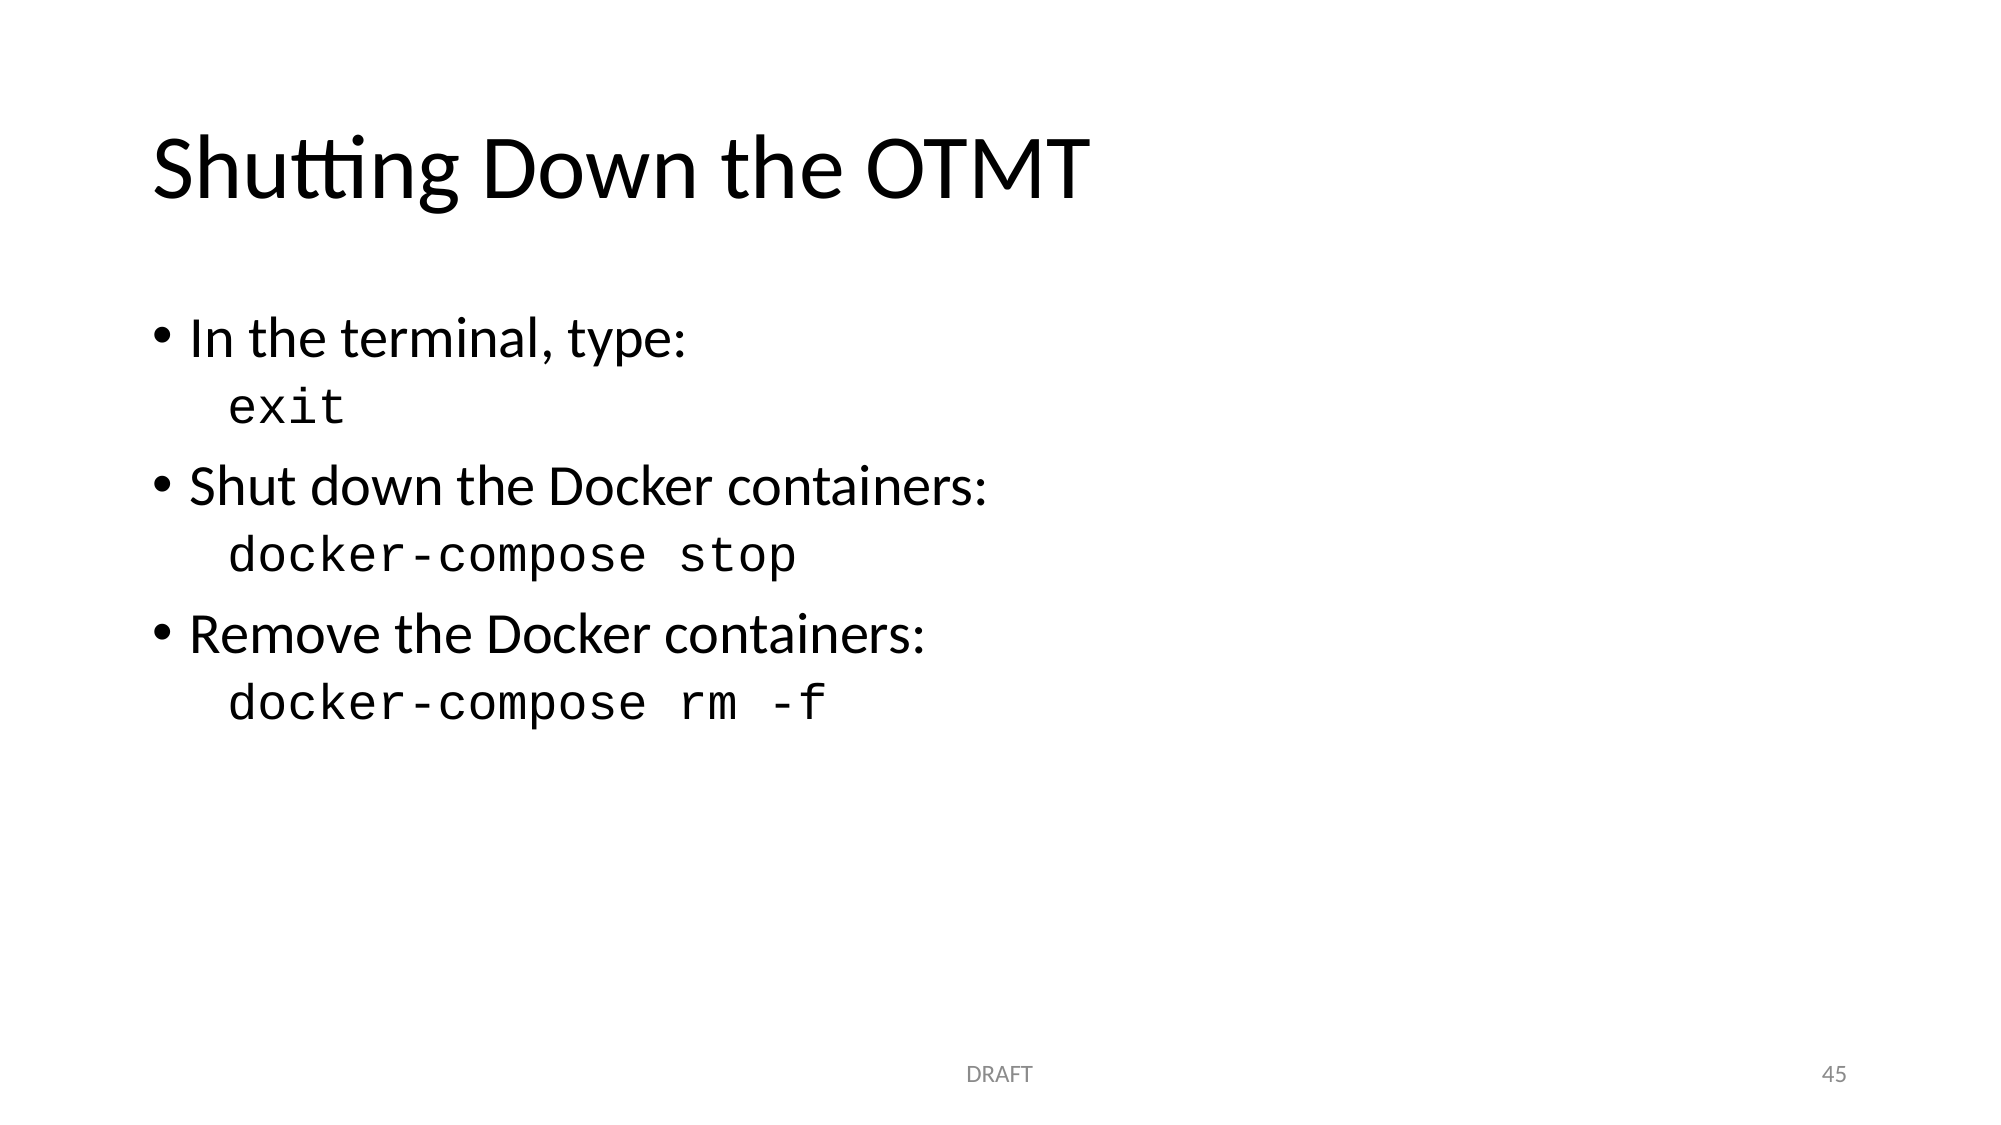

# Shutting Down the OTMT
In the terminal, type:
exit
Shut down the Docker containers:
docker-compose stop
Remove the Docker containers:
docker-compose rm -f
DRAFT
45